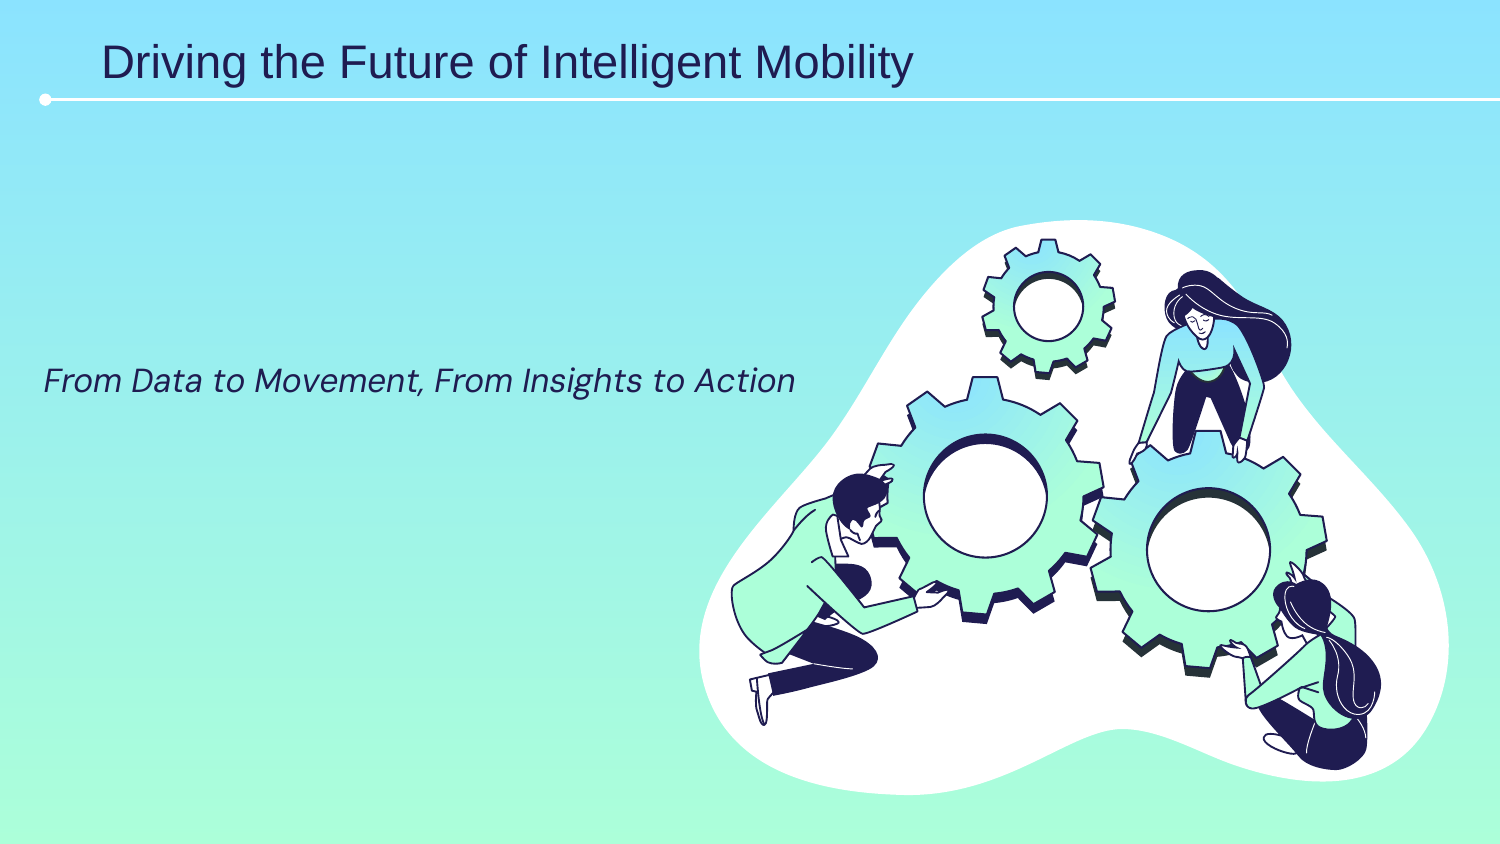

# Driving the Future of Intelligent Mobility

From Data to Movement, From Insights to Action
21